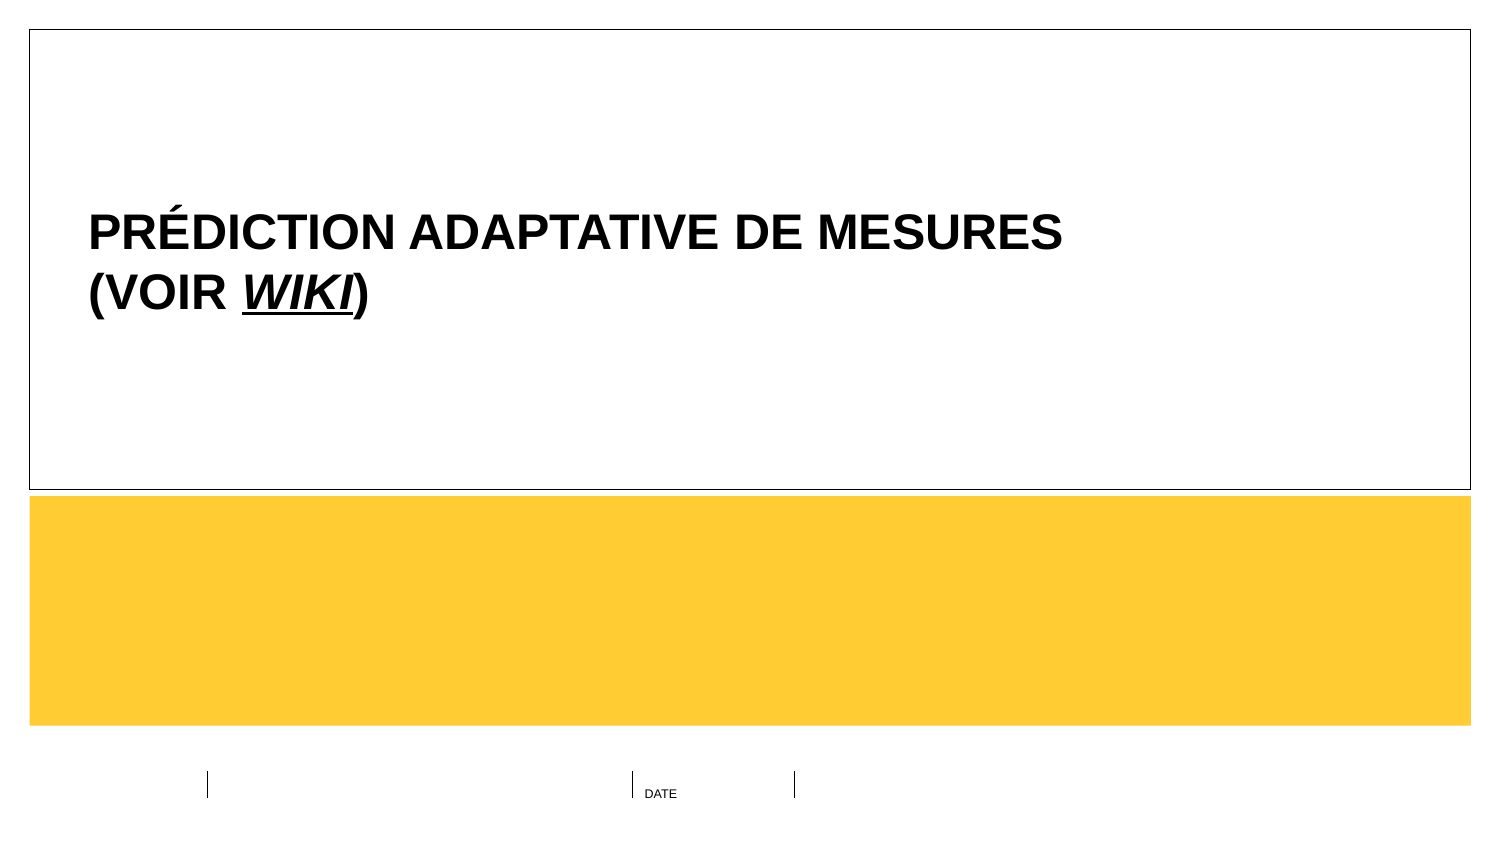

# PréDiction adaptative de mesures (voir wiki)